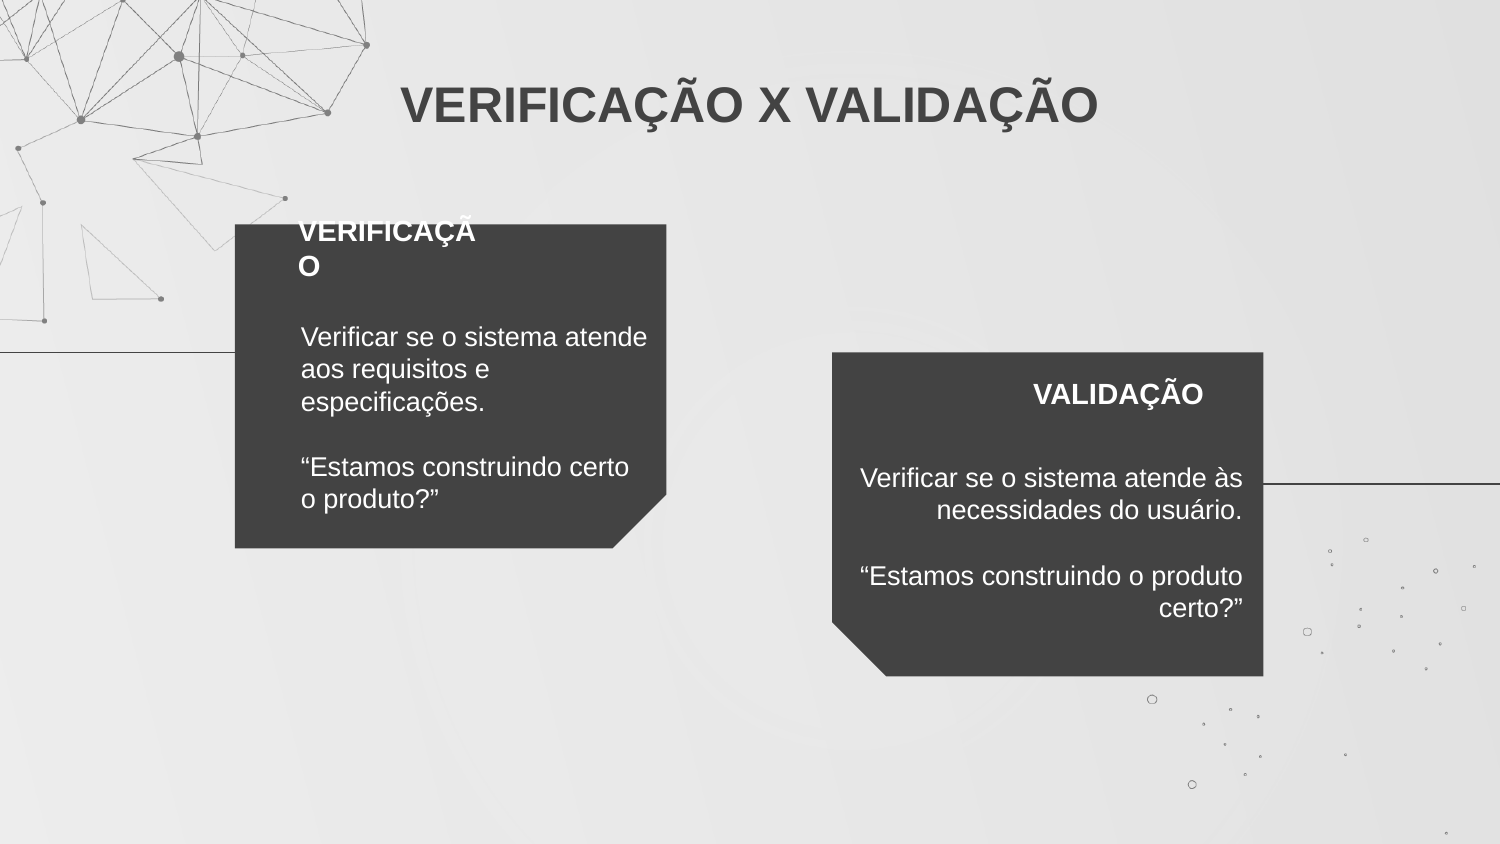

# VERIFICAÇÃO X VALIDAÇÃO

VERIFICAÇÃO

Verificar se o sistema atende aos requisitos e especificações.

“Estamos construindo certo o produto?”

VALIDAÇÃO
Verificar se o sistema atende às necessidades do usuário.

“Estamos construindo o produto certo?”